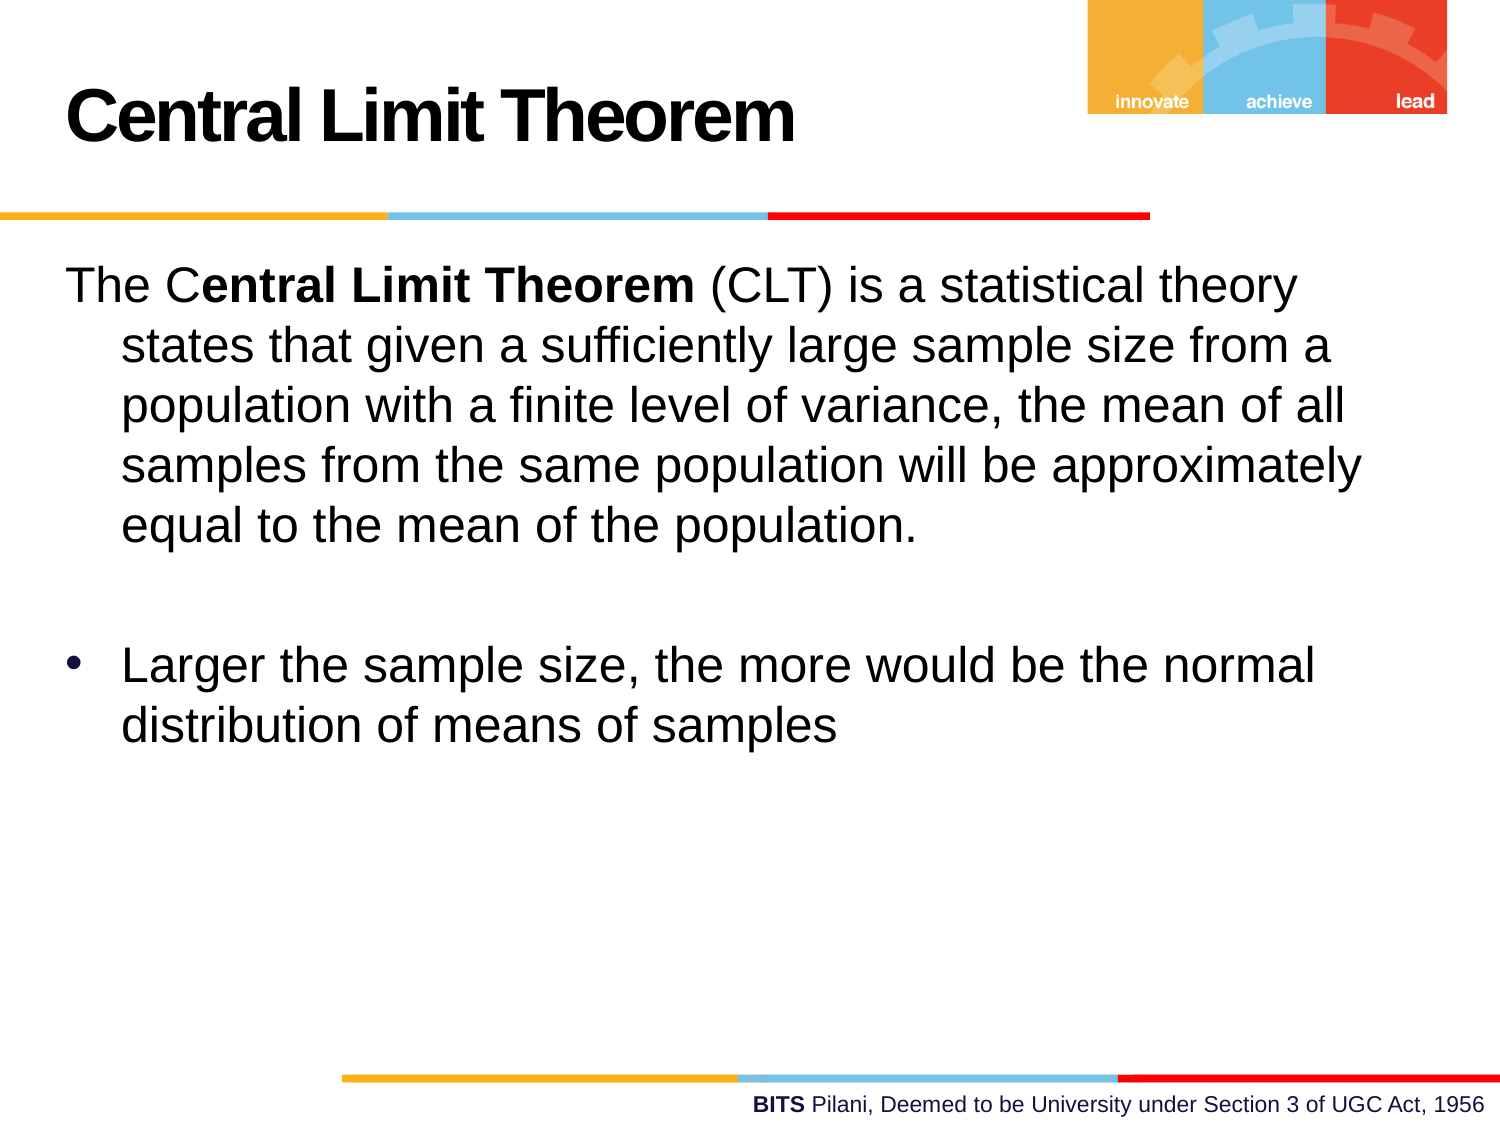

Central Limit Theorem
The Central Limit Theorem (CLT) is a statistical theory states that given a sufficiently large sample size from a population with a finite level of variance, the mean of all samples from the same population will be approximately equal to the mean of the population.

Larger the sample size, the more would be the normal distribution of means of samples